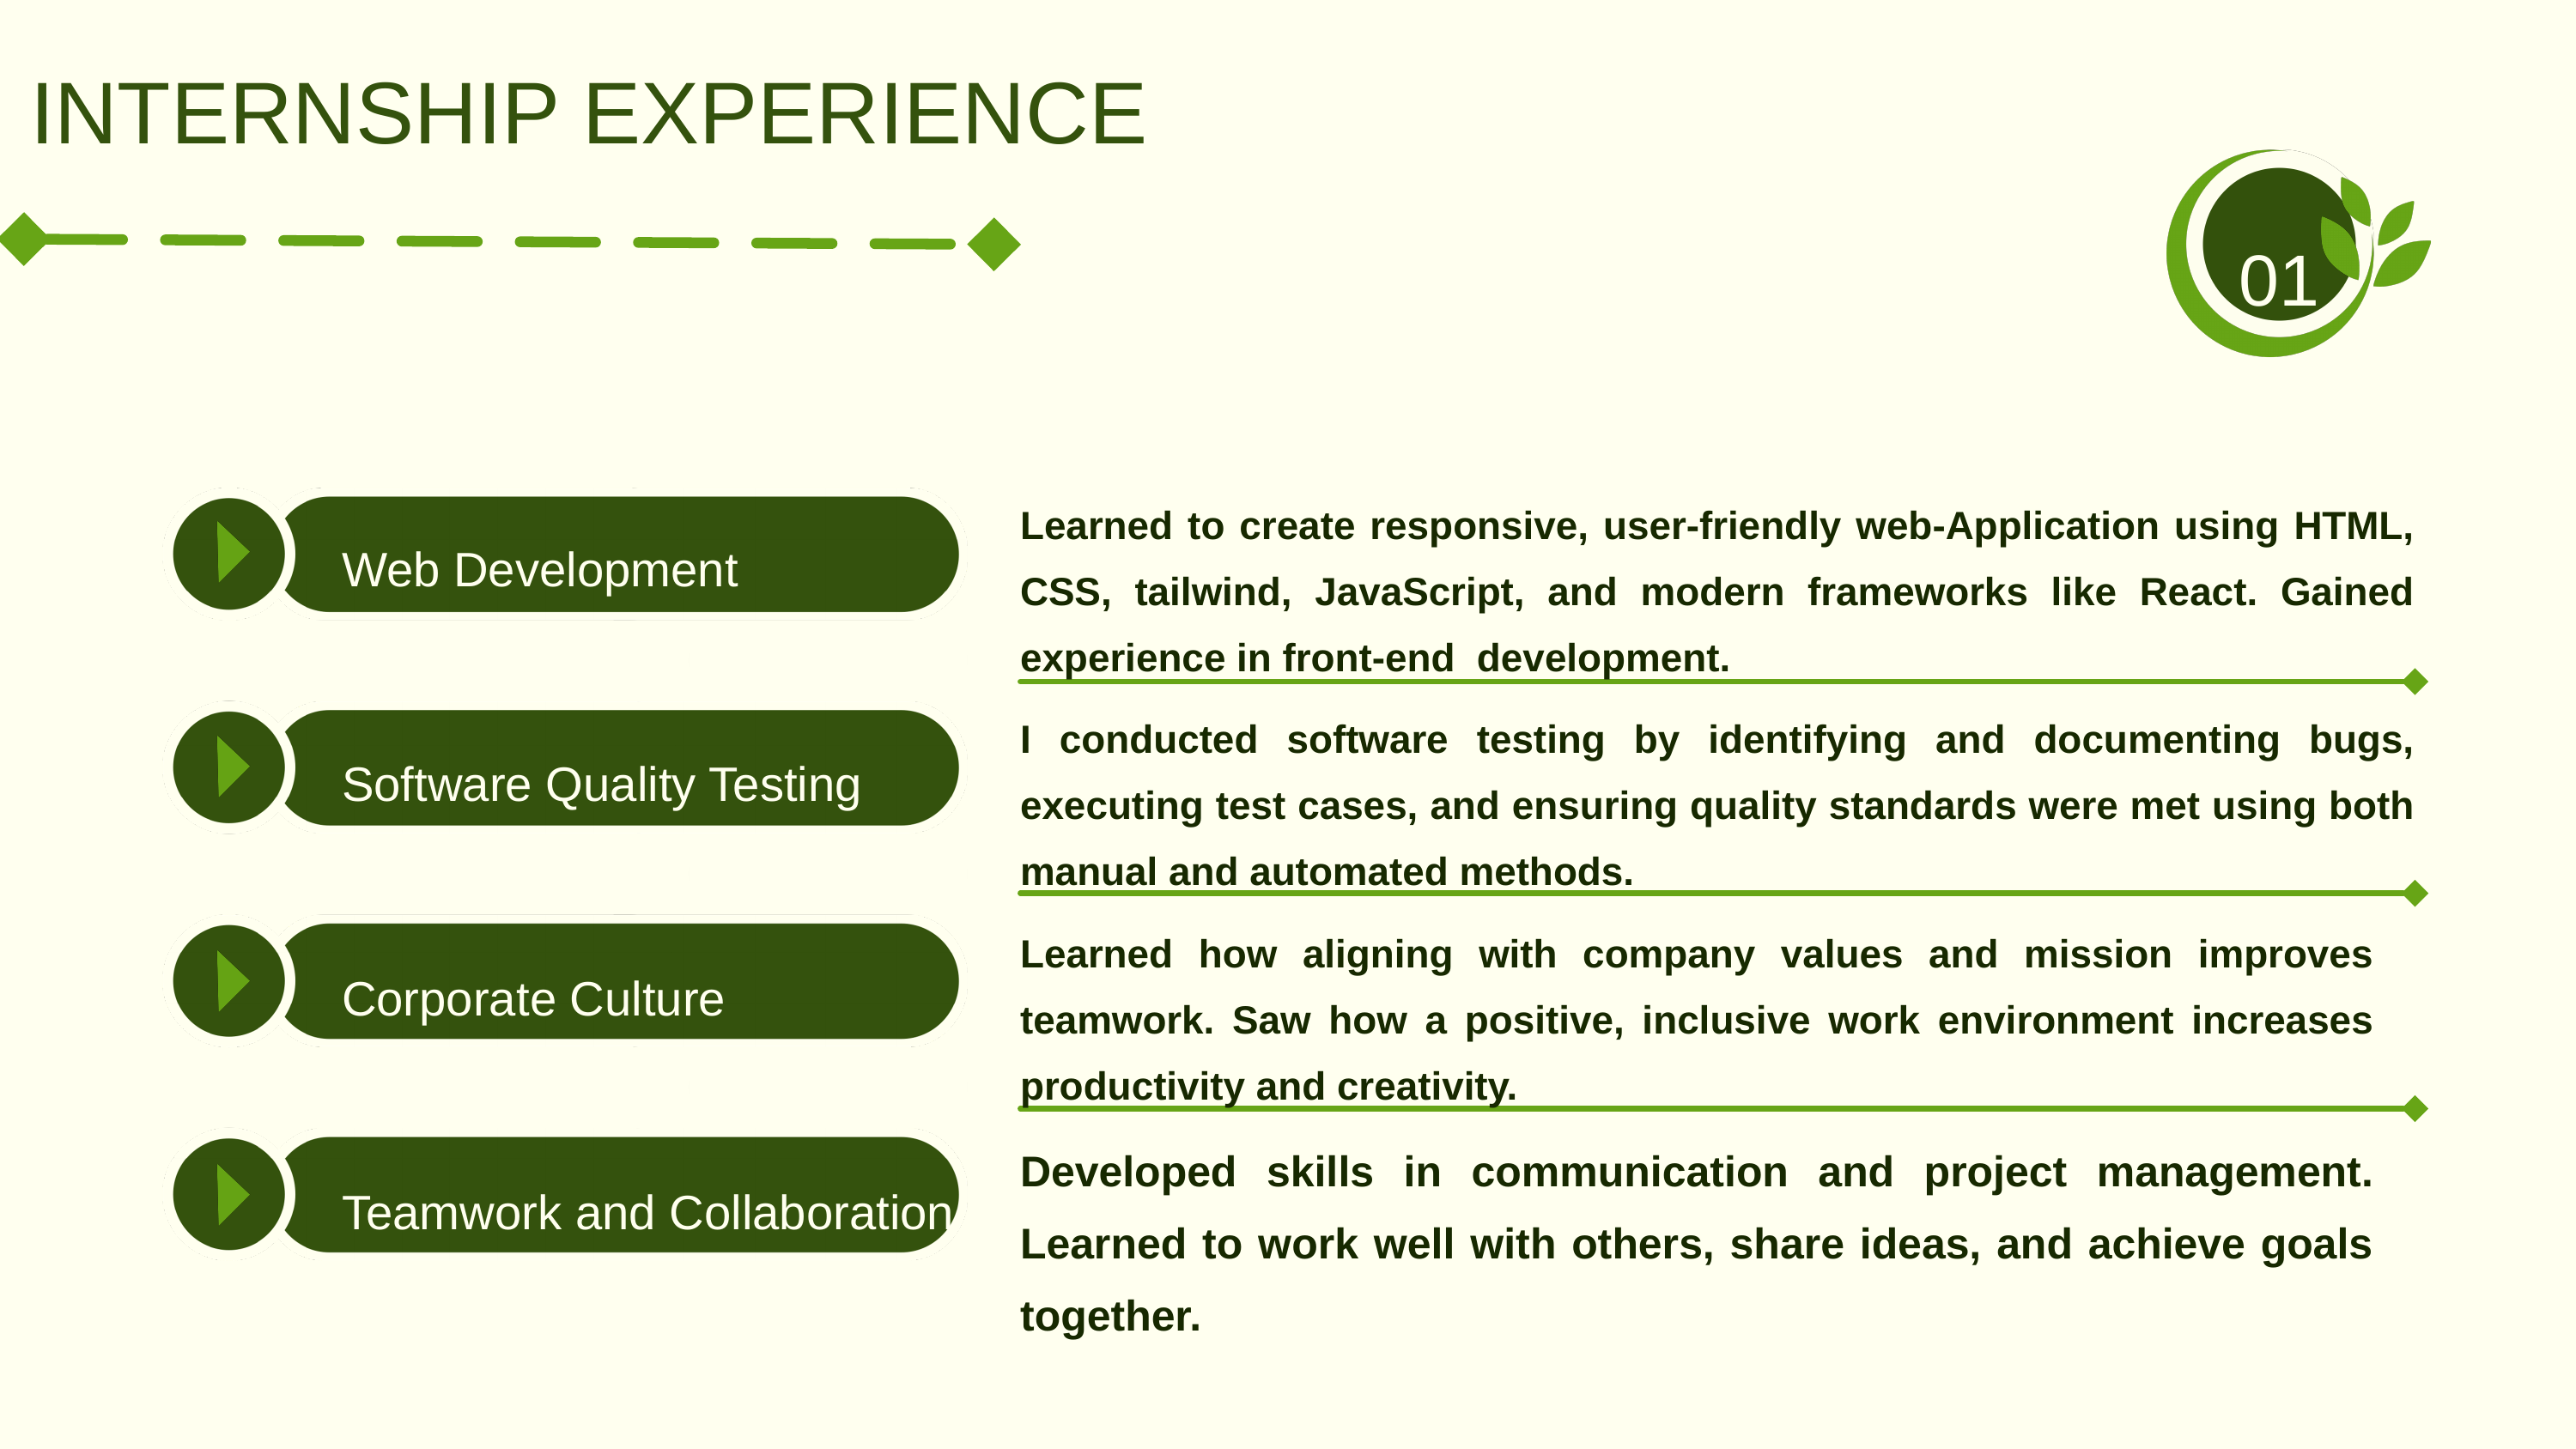

INTERNSHIP EXPERIENCE

01

Learned to create responsive, user-friendly web-Application using HTML, CSS, tailwind, JavaScript, and modern frameworks like React. Gained experience in front-end  development.

Web Development

I conducted software testing by identifying and documenting bugs, executing test cases, and ensuring quality standards were met using both manual and automated methods.
Software Quality Testing

Learned how aligning with company values and mission improves teamwork. Saw how a positive, inclusive work environment increases productivity and creativity.
Corporate Culture

Developed skills in communication and project management. Learned to work well with others, share ideas, and achieve goals together.

Teamwork and Collaboration